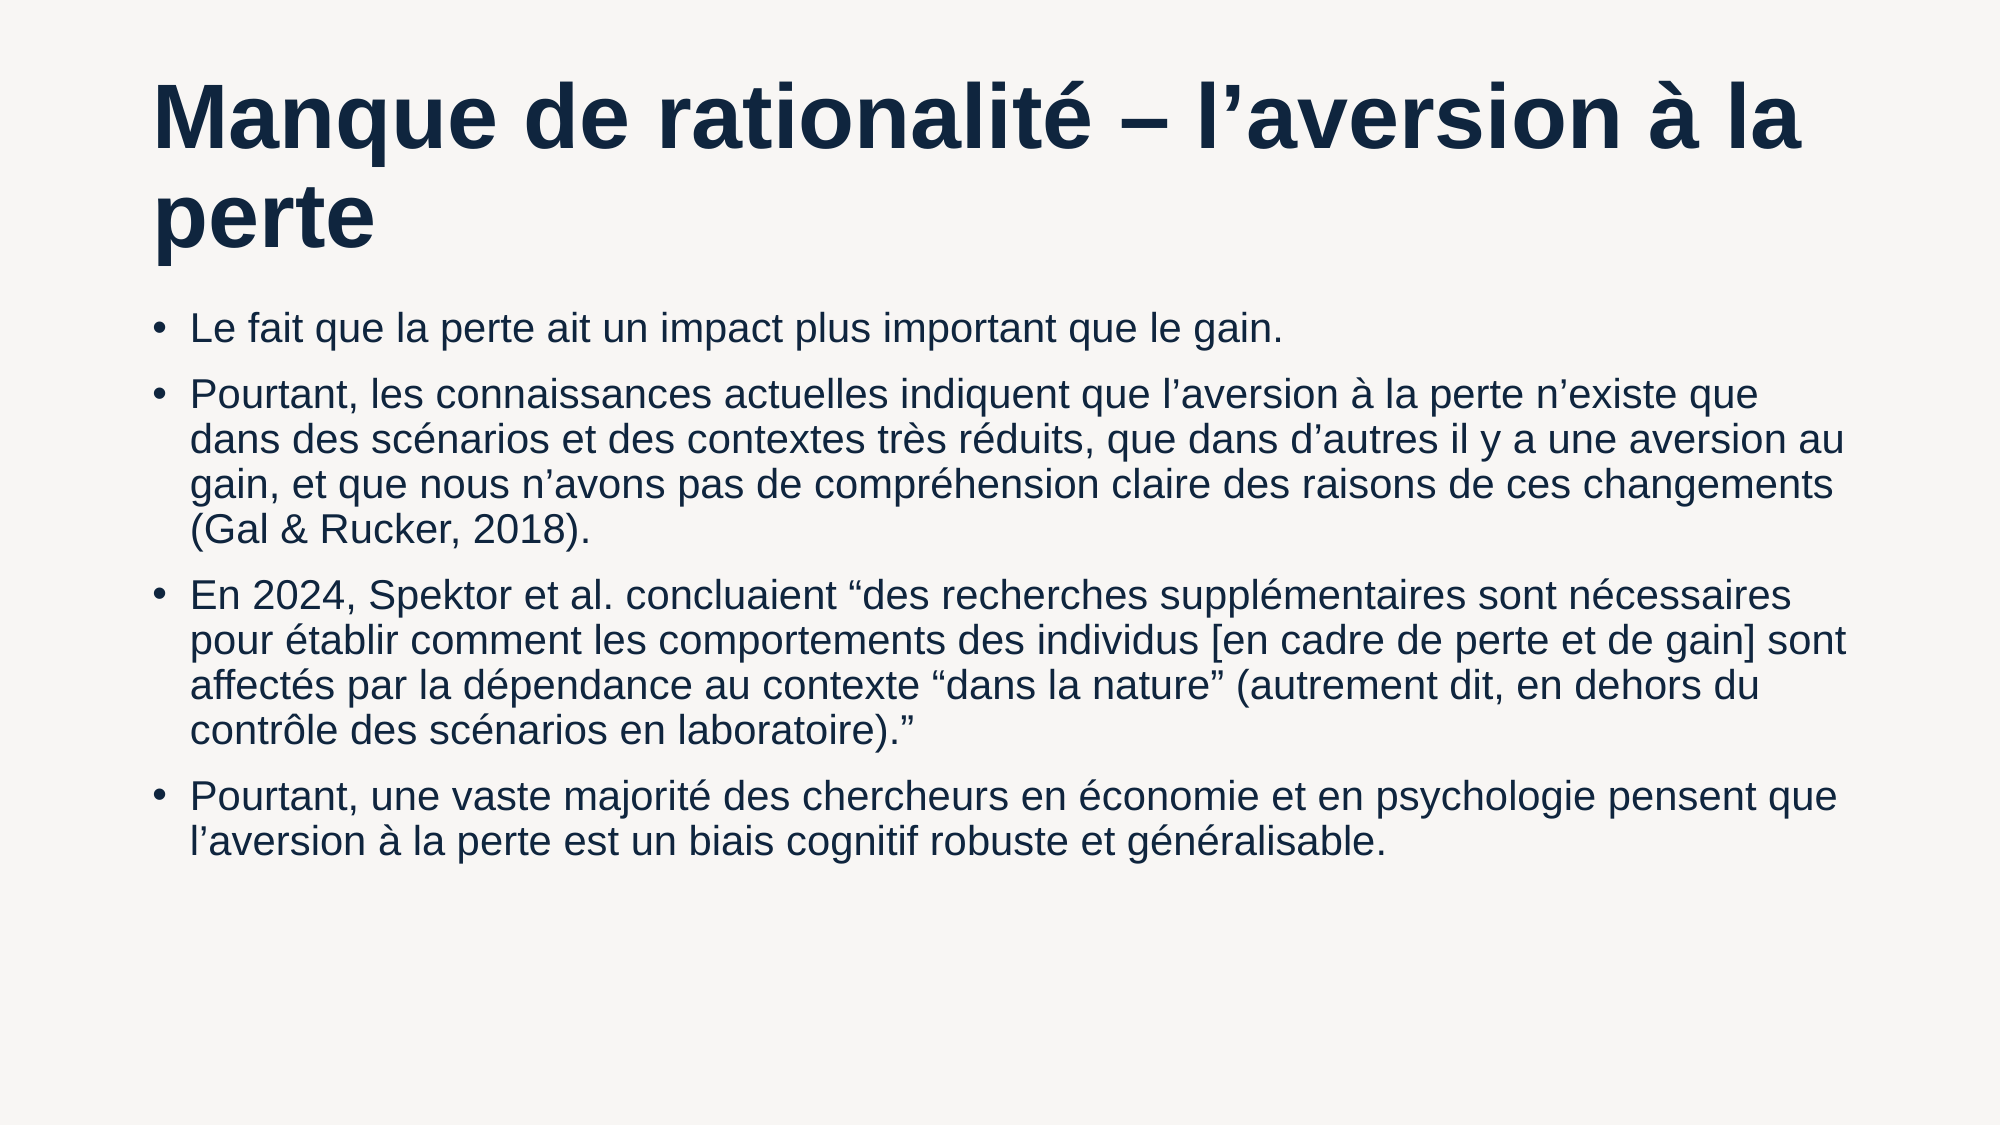

# Manque de rationalité – l’aversion à la perte
Le fait que la perte ait un impact plus important que le gain.
Pourtant, les connaissances actuelles indiquent que l’aversion à la perte n’existe que dans des scénarios et des contextes très réduits, que dans d’autres il y a une aversion au gain, et que nous n’avons pas de compréhension claire des raisons de ces changements (Gal & Rucker, 2018).
En 2024, Spektor et al. concluaient “des recherches supplémentaires sont nécessaires pour établir comment les comportements des individus [en cadre de perte et de gain] sont affectés par la dépendance au contexte “dans la nature” (autrement dit, en dehors du contrôle des scénarios en laboratoire).”
Pourtant, une vaste majorité des chercheurs en économie et en psychologie pensent que l’aversion à la perte est un biais cognitif robuste et généralisable.